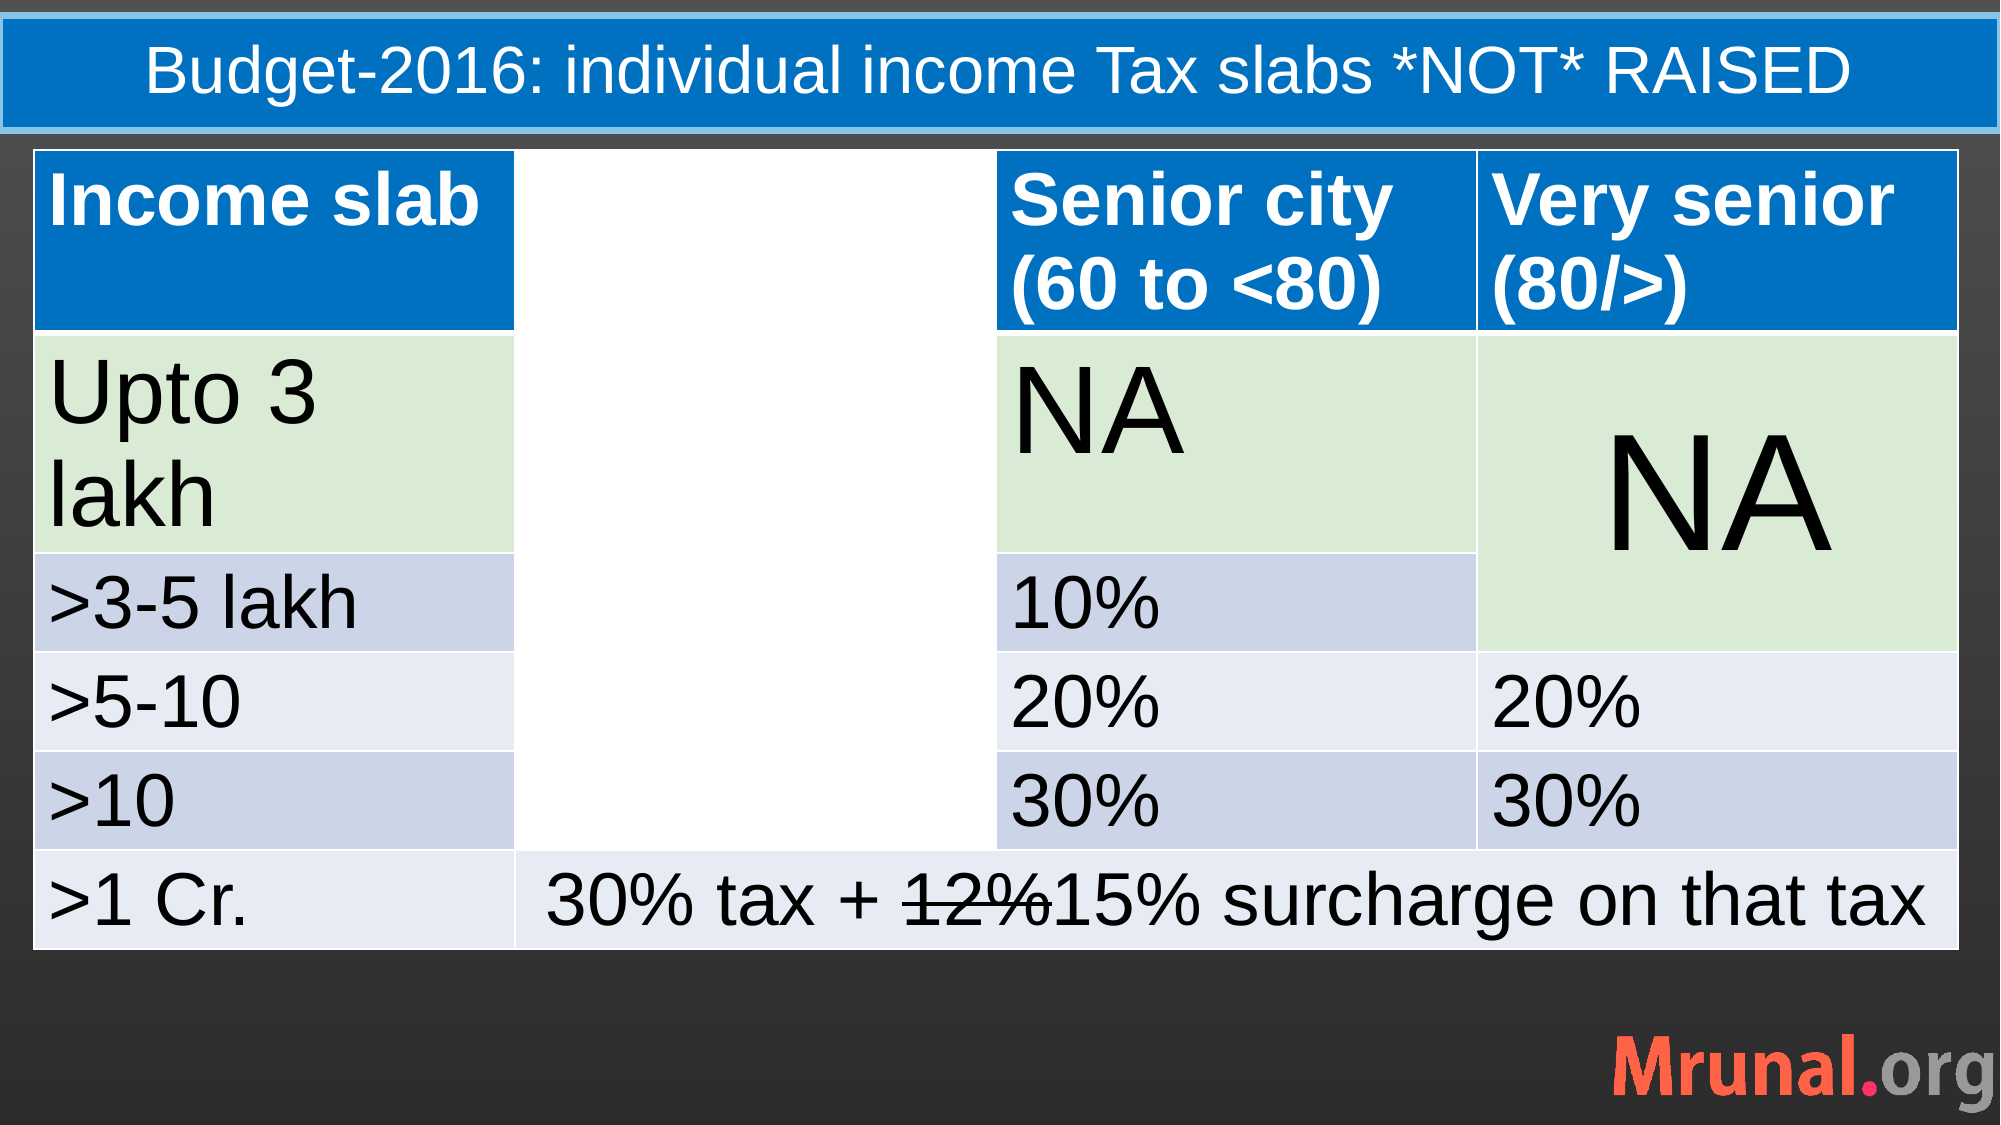

# Budget-2016: individual income Tax slabs *NOT* RAISED
| Income slab |  | Senior city (60 to <80) | Very senior (80/>) |
| --- | --- | --- | --- |
| Upto 3 lakh |  | NA | NA |
|  |  |  |  |
| >3-5 lakh |  | 10% |  |
| >5-10 |  | 20% | 20% |
| >10 |  | 30% | 30% |
| >1 Cr. | 30% tax + 12%15% surcharge on that tax |  |  |